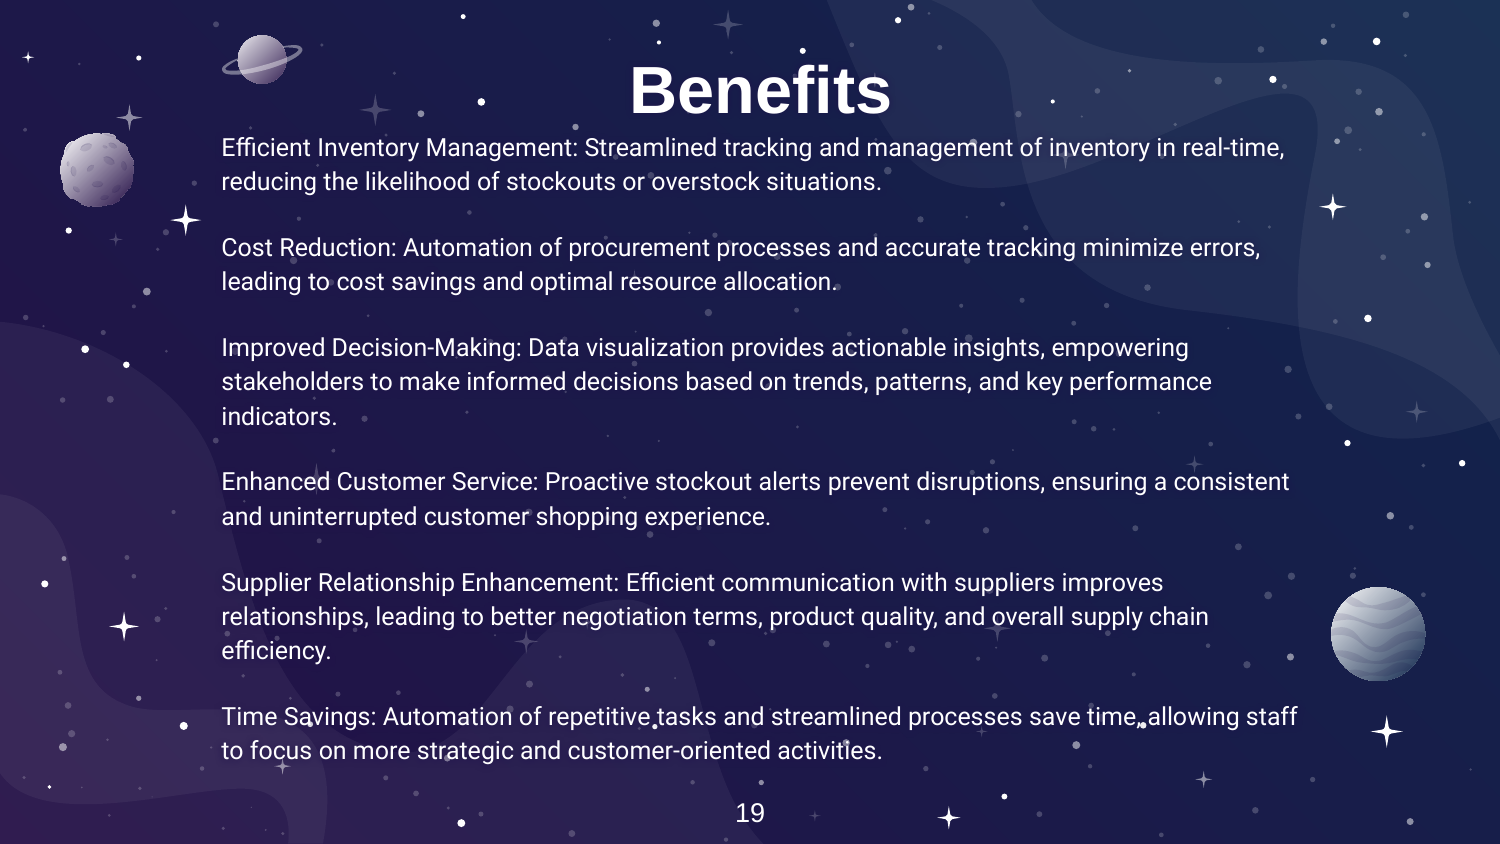

# Benefits
Efficient Inventory Management: Streamlined tracking and management of inventory in real-time, reducing the likelihood of stockouts or overstock situations.
Cost Reduction: Automation of procurement processes and accurate tracking minimize errors, leading to cost savings and optimal resource allocation.
Improved Decision-Making: Data visualization provides actionable insights, empowering stakeholders to make informed decisions based on trends, patterns, and key performance indicators.
Enhanced Customer Service: Proactive stockout alerts prevent disruptions, ensuring a consistent and uninterrupted customer shopping experience.
Supplier Relationship Enhancement: Efficient communication with suppliers improves relationships, leading to better negotiation terms, product quality, and overall supply chain efficiency.
Time Savings: Automation of repetitive tasks and streamlined processes save time, allowing staff to focus on more strategic and customer-oriented activities.

19